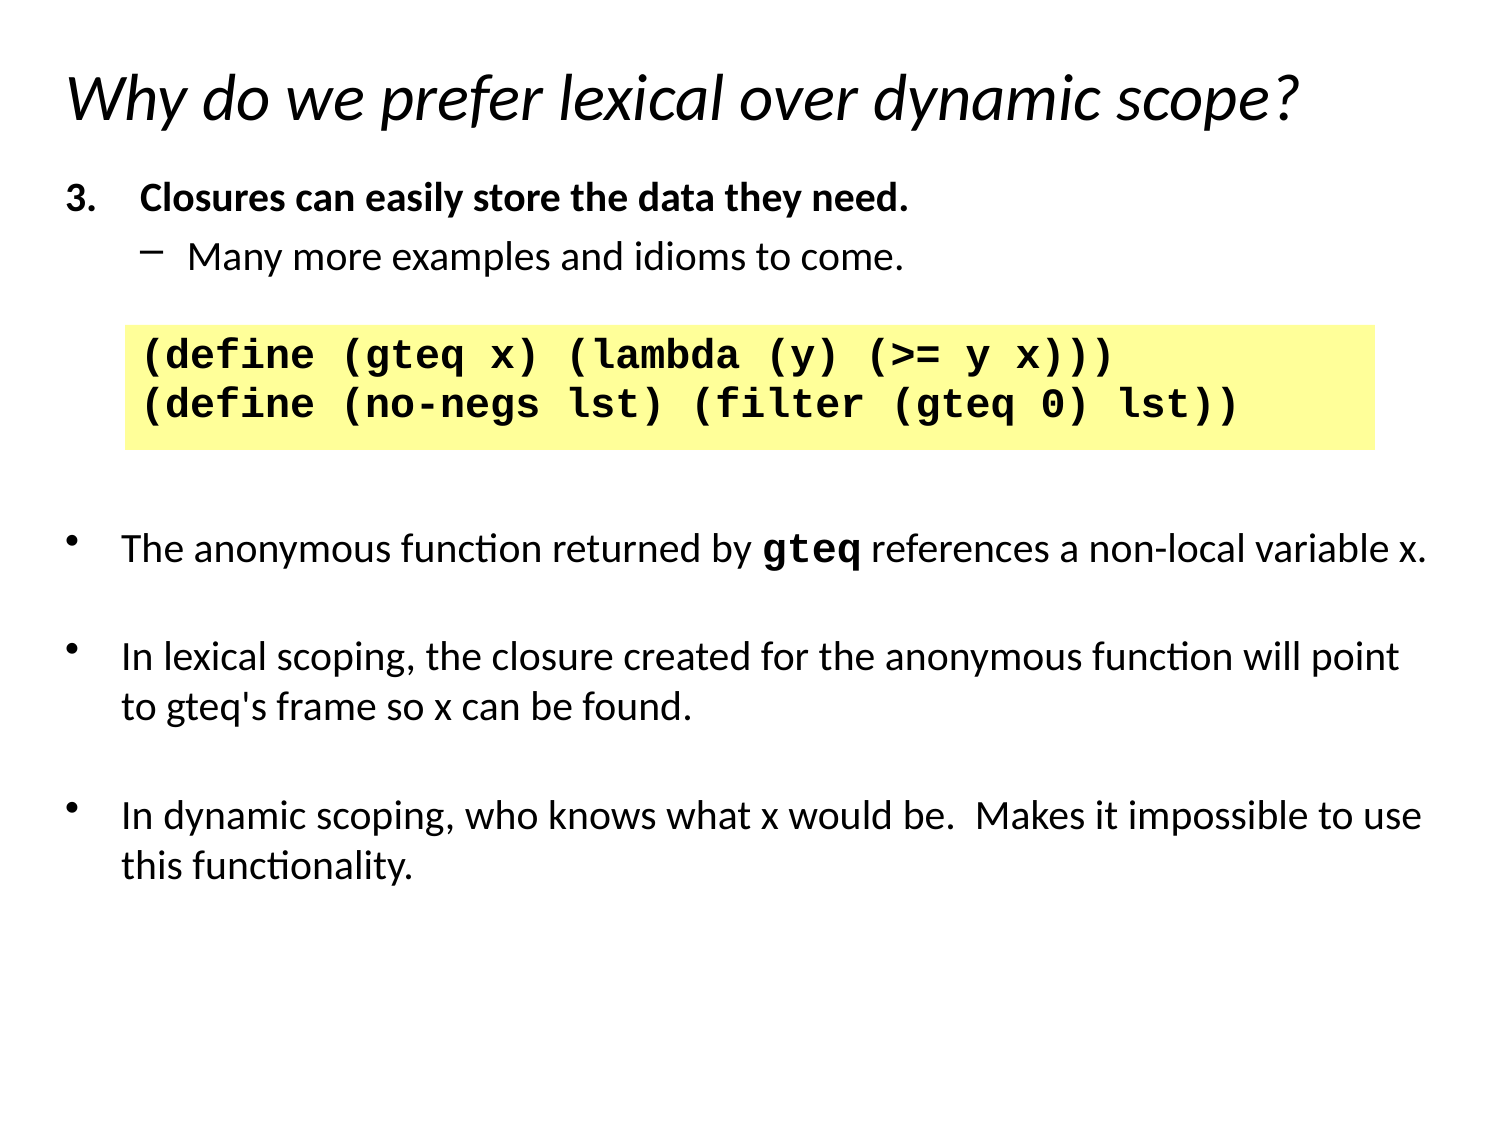

# Why do we prefer lexical over dynamic scope?
Closures can easily store the data they need.
Many more examples and idioms to come.

The anonymous function returned by gteq references a non-local variable x.
In lexical scoping, the closure created for the anonymous function will point to gteq's frame so x can be found.
In dynamic scoping, who knows what x would be.  Makes it impossible to use this functionality.
(define (gteq x) (lambda (y) (>= y x)))
(define (no-negs lst) (filter (gteq 0) lst))